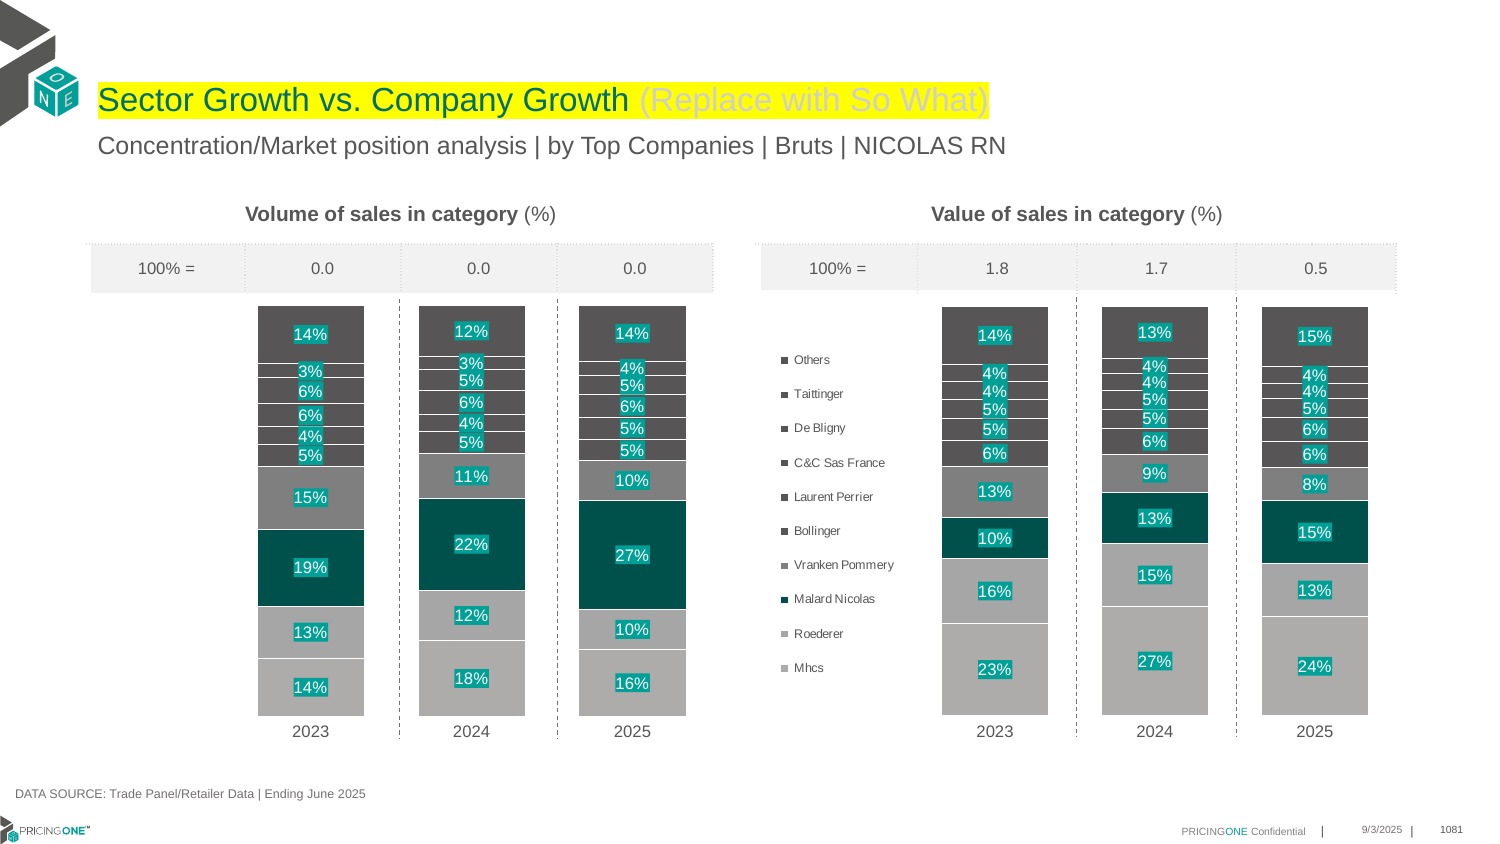

# Sector Growth vs. Company Growth (Replace with So What)
Concentration/Market position analysis | by Top Companies | Bruts | NICOLAS RN
| Volume of sales in category (%) |  |  |  |
| --- | --- | --- | --- |
| 100% = | 0.0 | 0.0 | 0.0 |
| Value of sales in category (%) |  |  |  |
| --- | --- | --- | --- |
| 100% = | 1.8 | 1.7 | 0.5 |

### Chart

| Category | Mhcs | Roederer | Malard Nicolas | Vranken Pommery | Bollinger | Laurent Perrier | C&C Sas France | De Bligny | Taittinger | Others |
|---|---|---|---|---|---|---|---|---|---|---|
| 2023 | 0.1415327039210683 | 0.12667630631396898 | 0.1870091576649372 | 0.15346885543364236 | 0.052082447336338634 | 0.043661931898727 | 0.0560233619687562 | 0.06285617079186867 | 0.03473108219216921 | 0.14195798247852343 |
| 2024 | 0.18377628284412803 | 0.12320130320673324 | 0.22380765633955776 | 0.1090228966182992 | 0.05430028055144952 | 0.03969953844761531 | 0.05828230112522248 | 0.052399770732148784 | 0.03128299496214064 | 0.12422697517270506 |
| 2025 | 0.16301894199627048 | 0.09716360781234665 | 0.26577681813720677 | 0.09588772205319462 | 0.052900186475610955 | 0.05231131612523309 | 0.0553538129355187 | 0.04661890273824713 | 0.035528511139464126 | 0.13544018058690743 |

### Chart

| Category | Mhcs | Roederer | Malard Nicolas | Vranken Pommery | Bollinger | Laurent Perrier | C&C Sas France | De Bligny | Taittinger | Others |
|---|---|---|---|---|---|---|---|---|---|---|
| 2023 | 0.22506614488636206 | 0.15832613530877163 | 0.10059473388258942 | 0.1254681033423121 | 0.0626937279018792 | 0.05331803440257138 | 0.04525550530688613 | 0.044629791645693674 | 0.0410812999493311 | 0.14356652337360337 |
| 2024 | 0.2670045835582023 | 0.152490407685677 | 0.126161178705439 | 0.09260909210534705 | 0.06395301316635355 | 0.04624657769296363 | 0.04674394621927459 | 0.0399772995903376 | 0.036811067782982695 | 0.12800283349342262 |
| 2025 | 0.24153604333787923 | 0.1307702347153209 | 0.1527228982206729 | 0.08140984294936664 | 0.06416132162373293 | 0.05817663893107968 | 0.04579303665901873 | 0.03612183482351428 | 0.04225216244895334 | 0.1470559862904614 |
DATA SOURCE: Trade Panel/Retailer Data | Ending June 2025

9/3/2025
1081